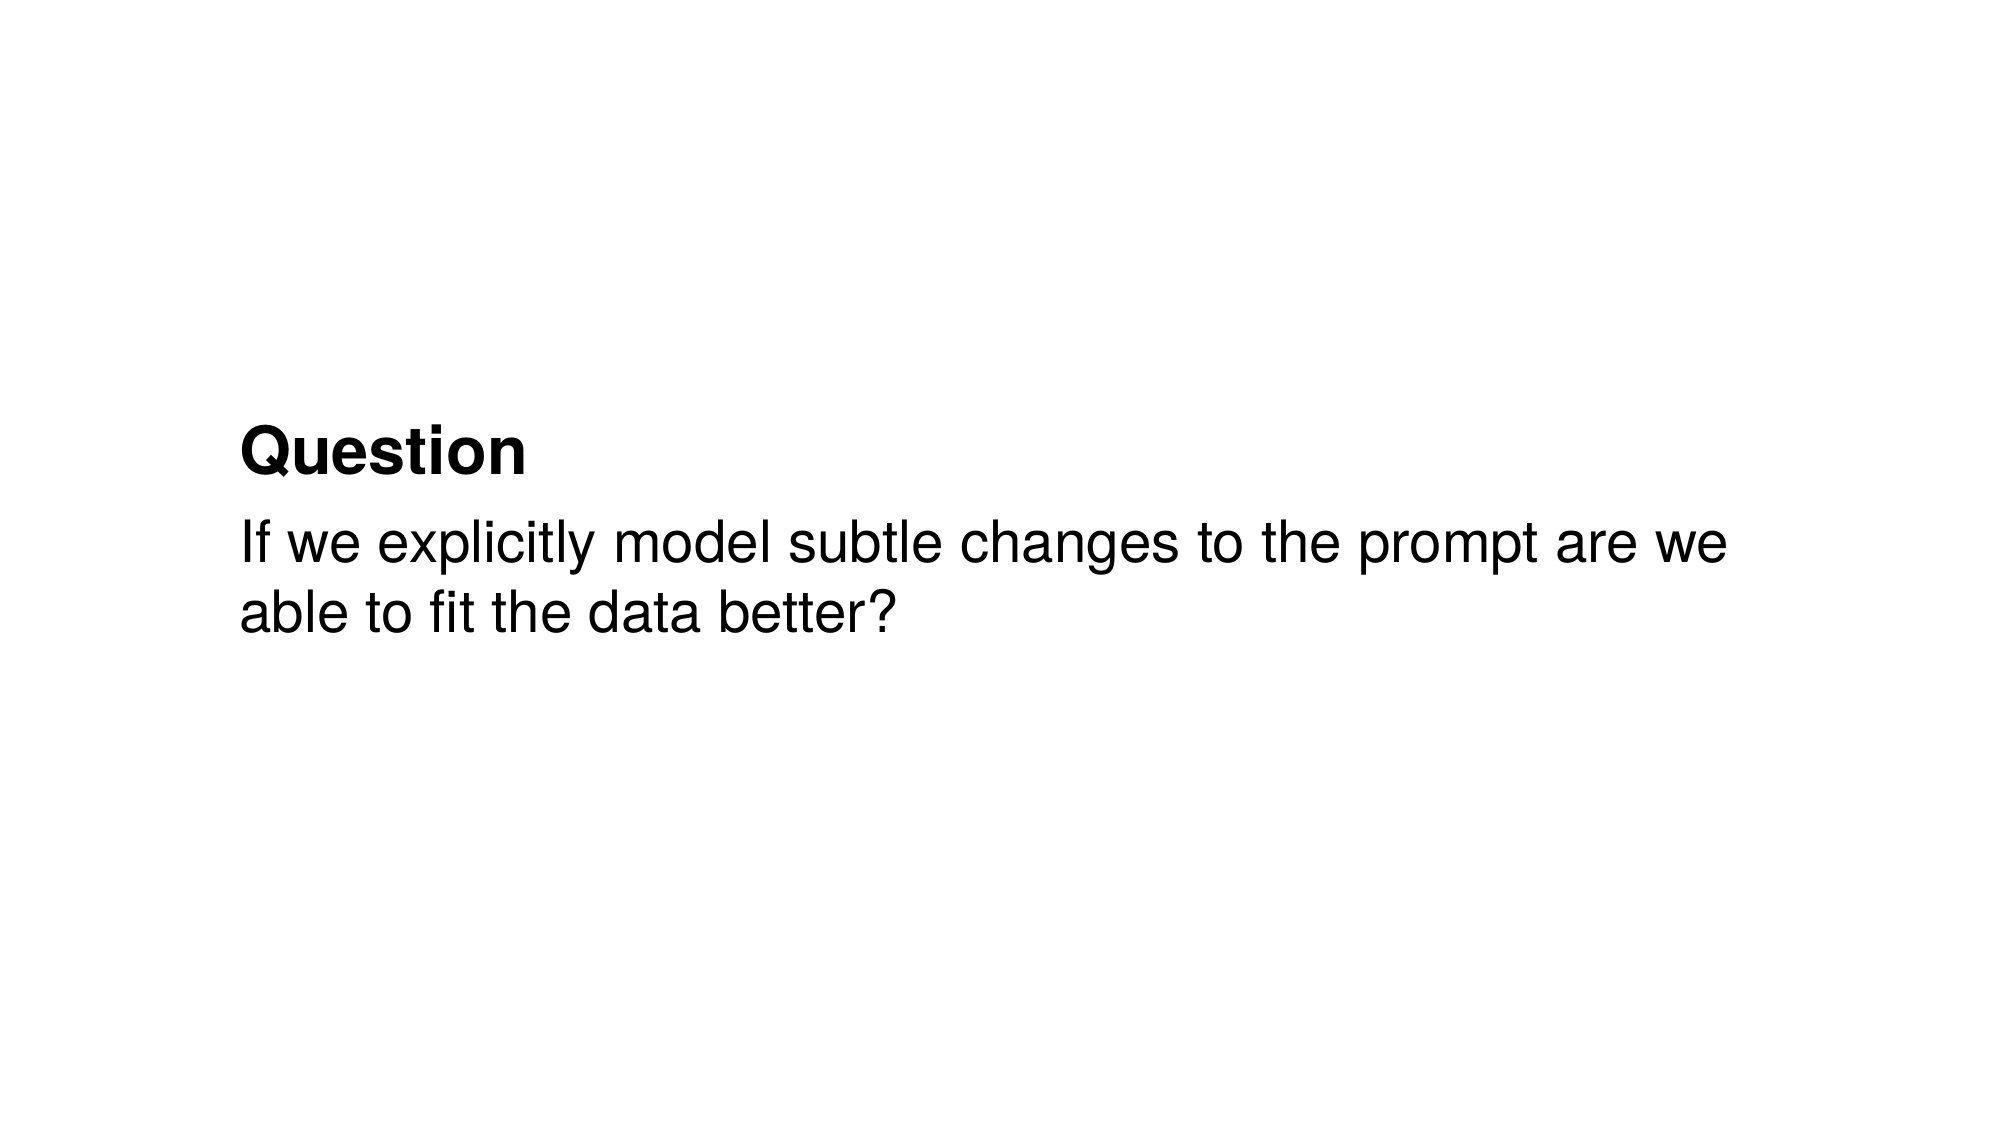

Question
If we explicitly model subtle changes to the prompt are we able to fit the data better?